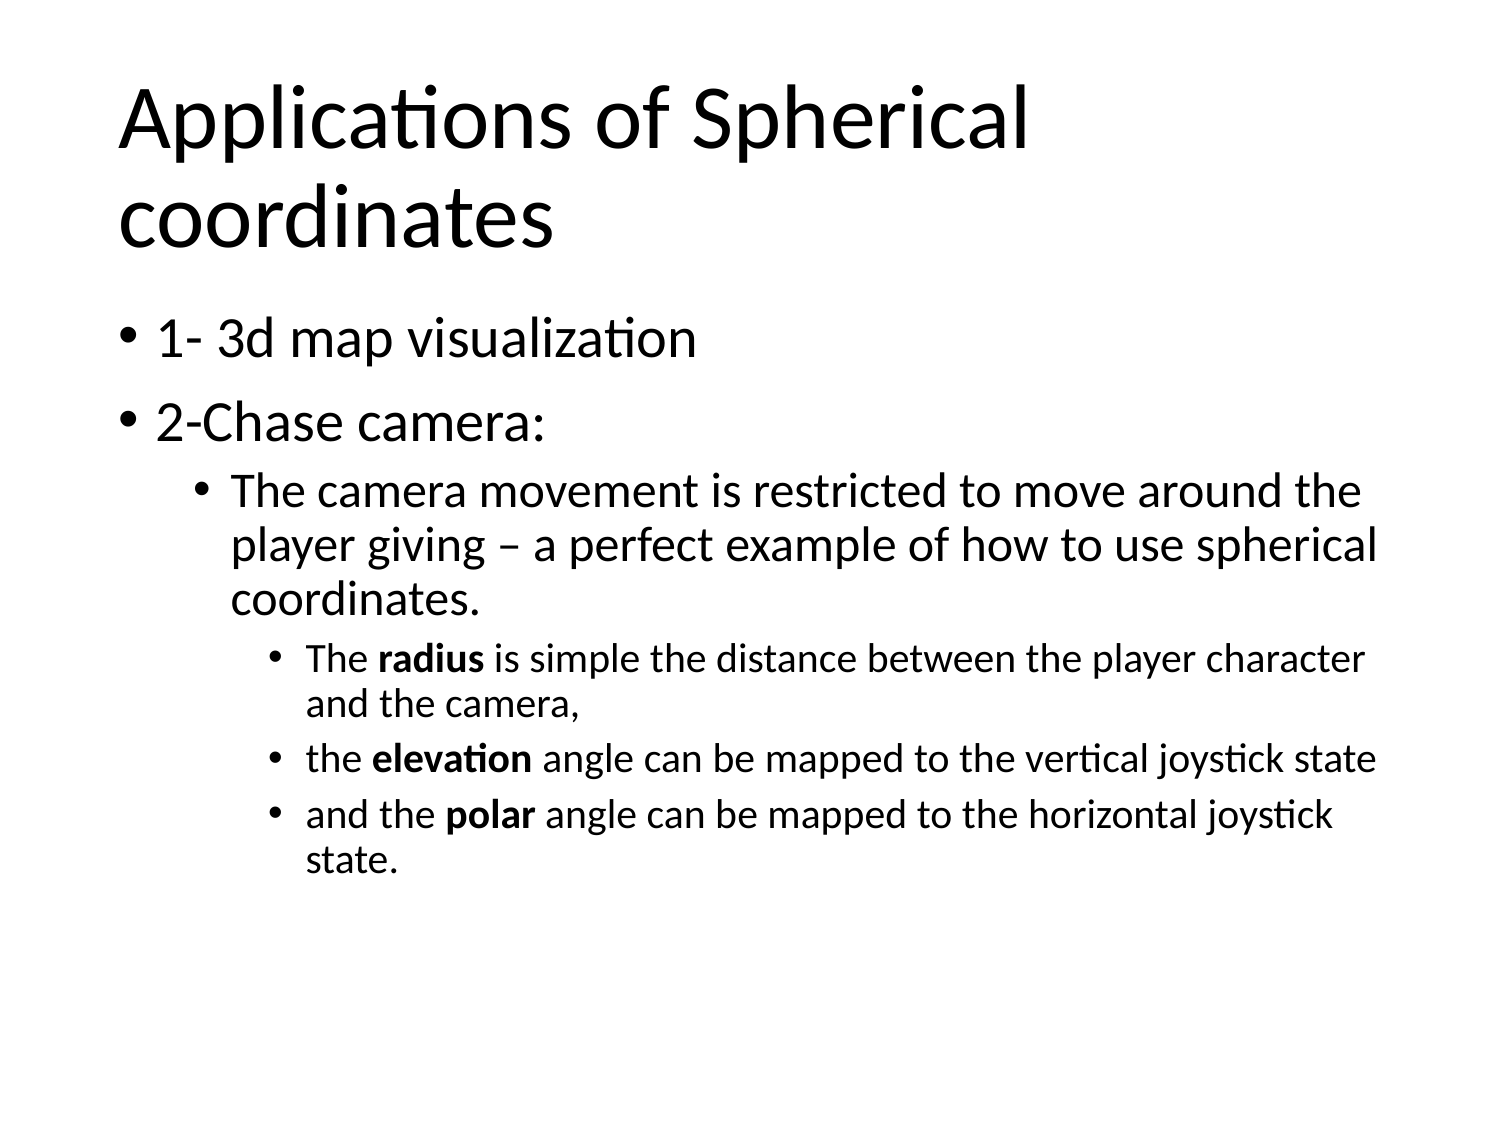

# Applications of Spherical coordinates
1- 3d map visualization
2-Chase camera:
The camera movement is restricted to move around the player giving – a perfect example of how to use spherical coordinates.
The radius is simple the distance between the player character and the camera,
the elevation angle can be mapped to the vertical joystick state
and the polar angle can be mapped to the horizontal joystick state.